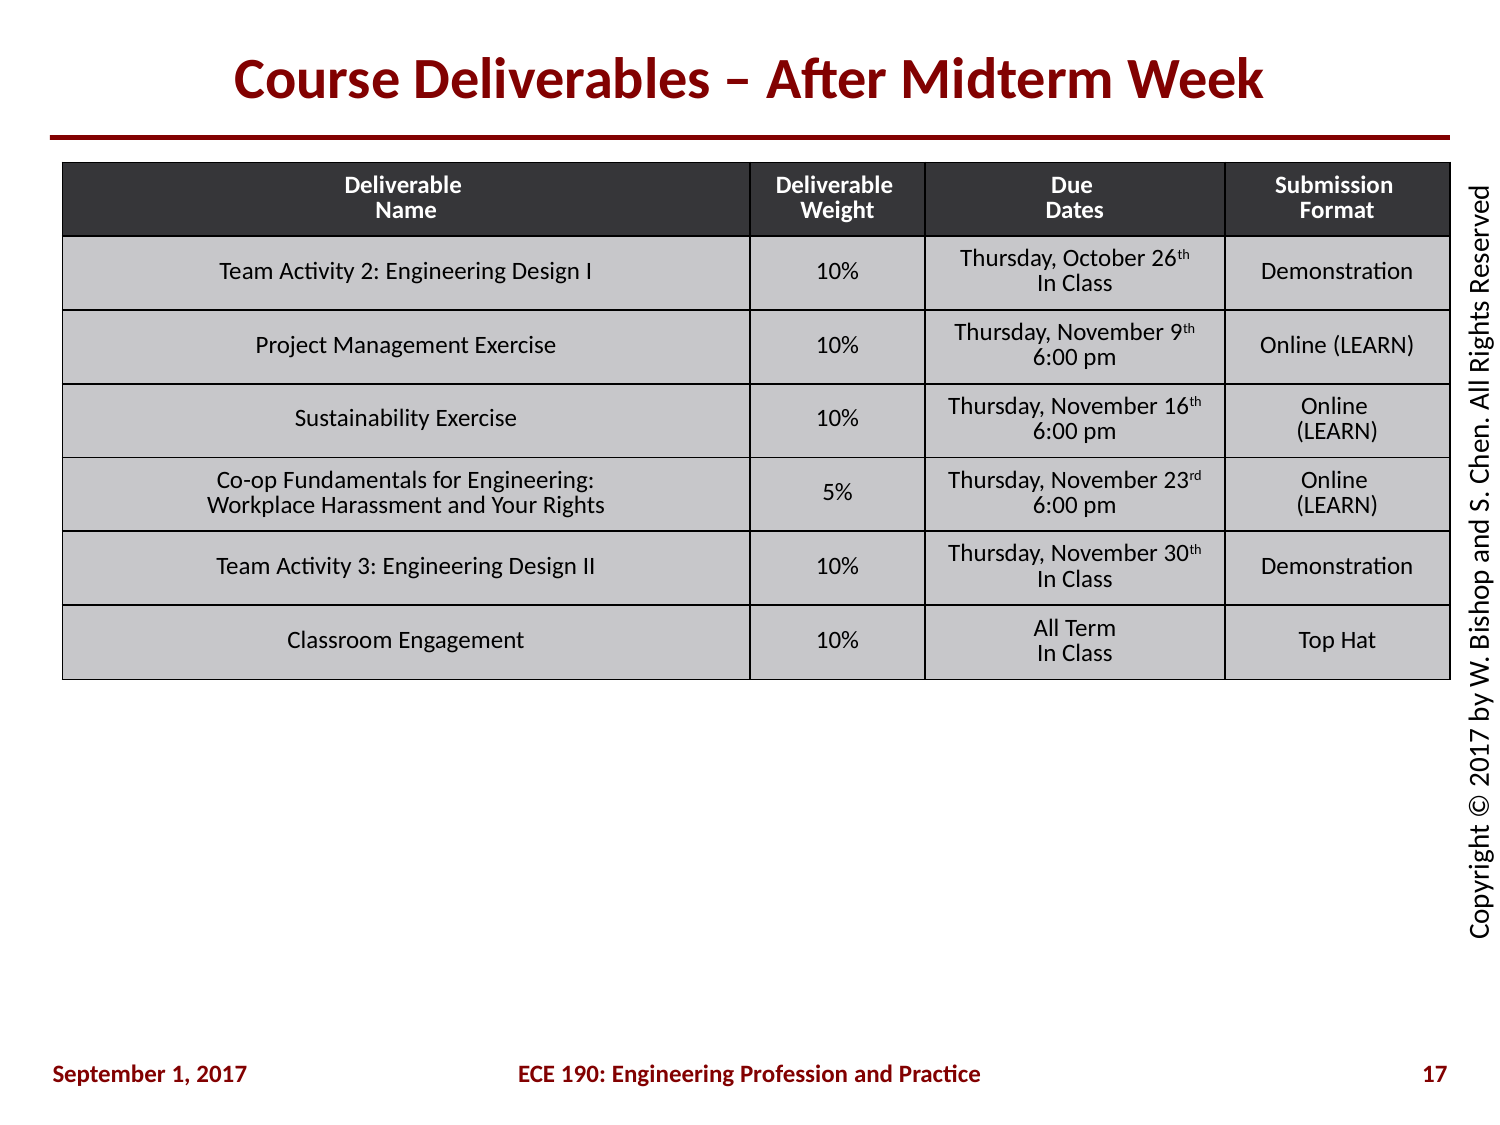

# Course Deliverables – After Midterm Week
| Deliverable Name | Deliverable Weight | Due Dates | Submission Format |
| --- | --- | --- | --- |
| Team Activity 2: Engineering Design I | 10% | Thursday, October 26th In Class | Demonstration |
| Project Management Exercise | 10% | Thursday, November 9th 6:00 pm | Online (LEARN) |
| Sustainability Exercise | 10% | Thursday, November 16th 6:00 pm | Online (LEARN) |
| Co-op Fundamentals for Engineering: Workplace Harassment and Your Rights | 5% | Thursday, November 23rd 6:00 pm | Online (LEARN) |
| Team Activity 3: Engineering Design II | 10% | Thursday, November 30th In Class | Demonstration |
| Classroom Engagement | 10% | All Term In Class | Top Hat |
September 1, 2017
ECE 190: Engineering Profession and Practice
17